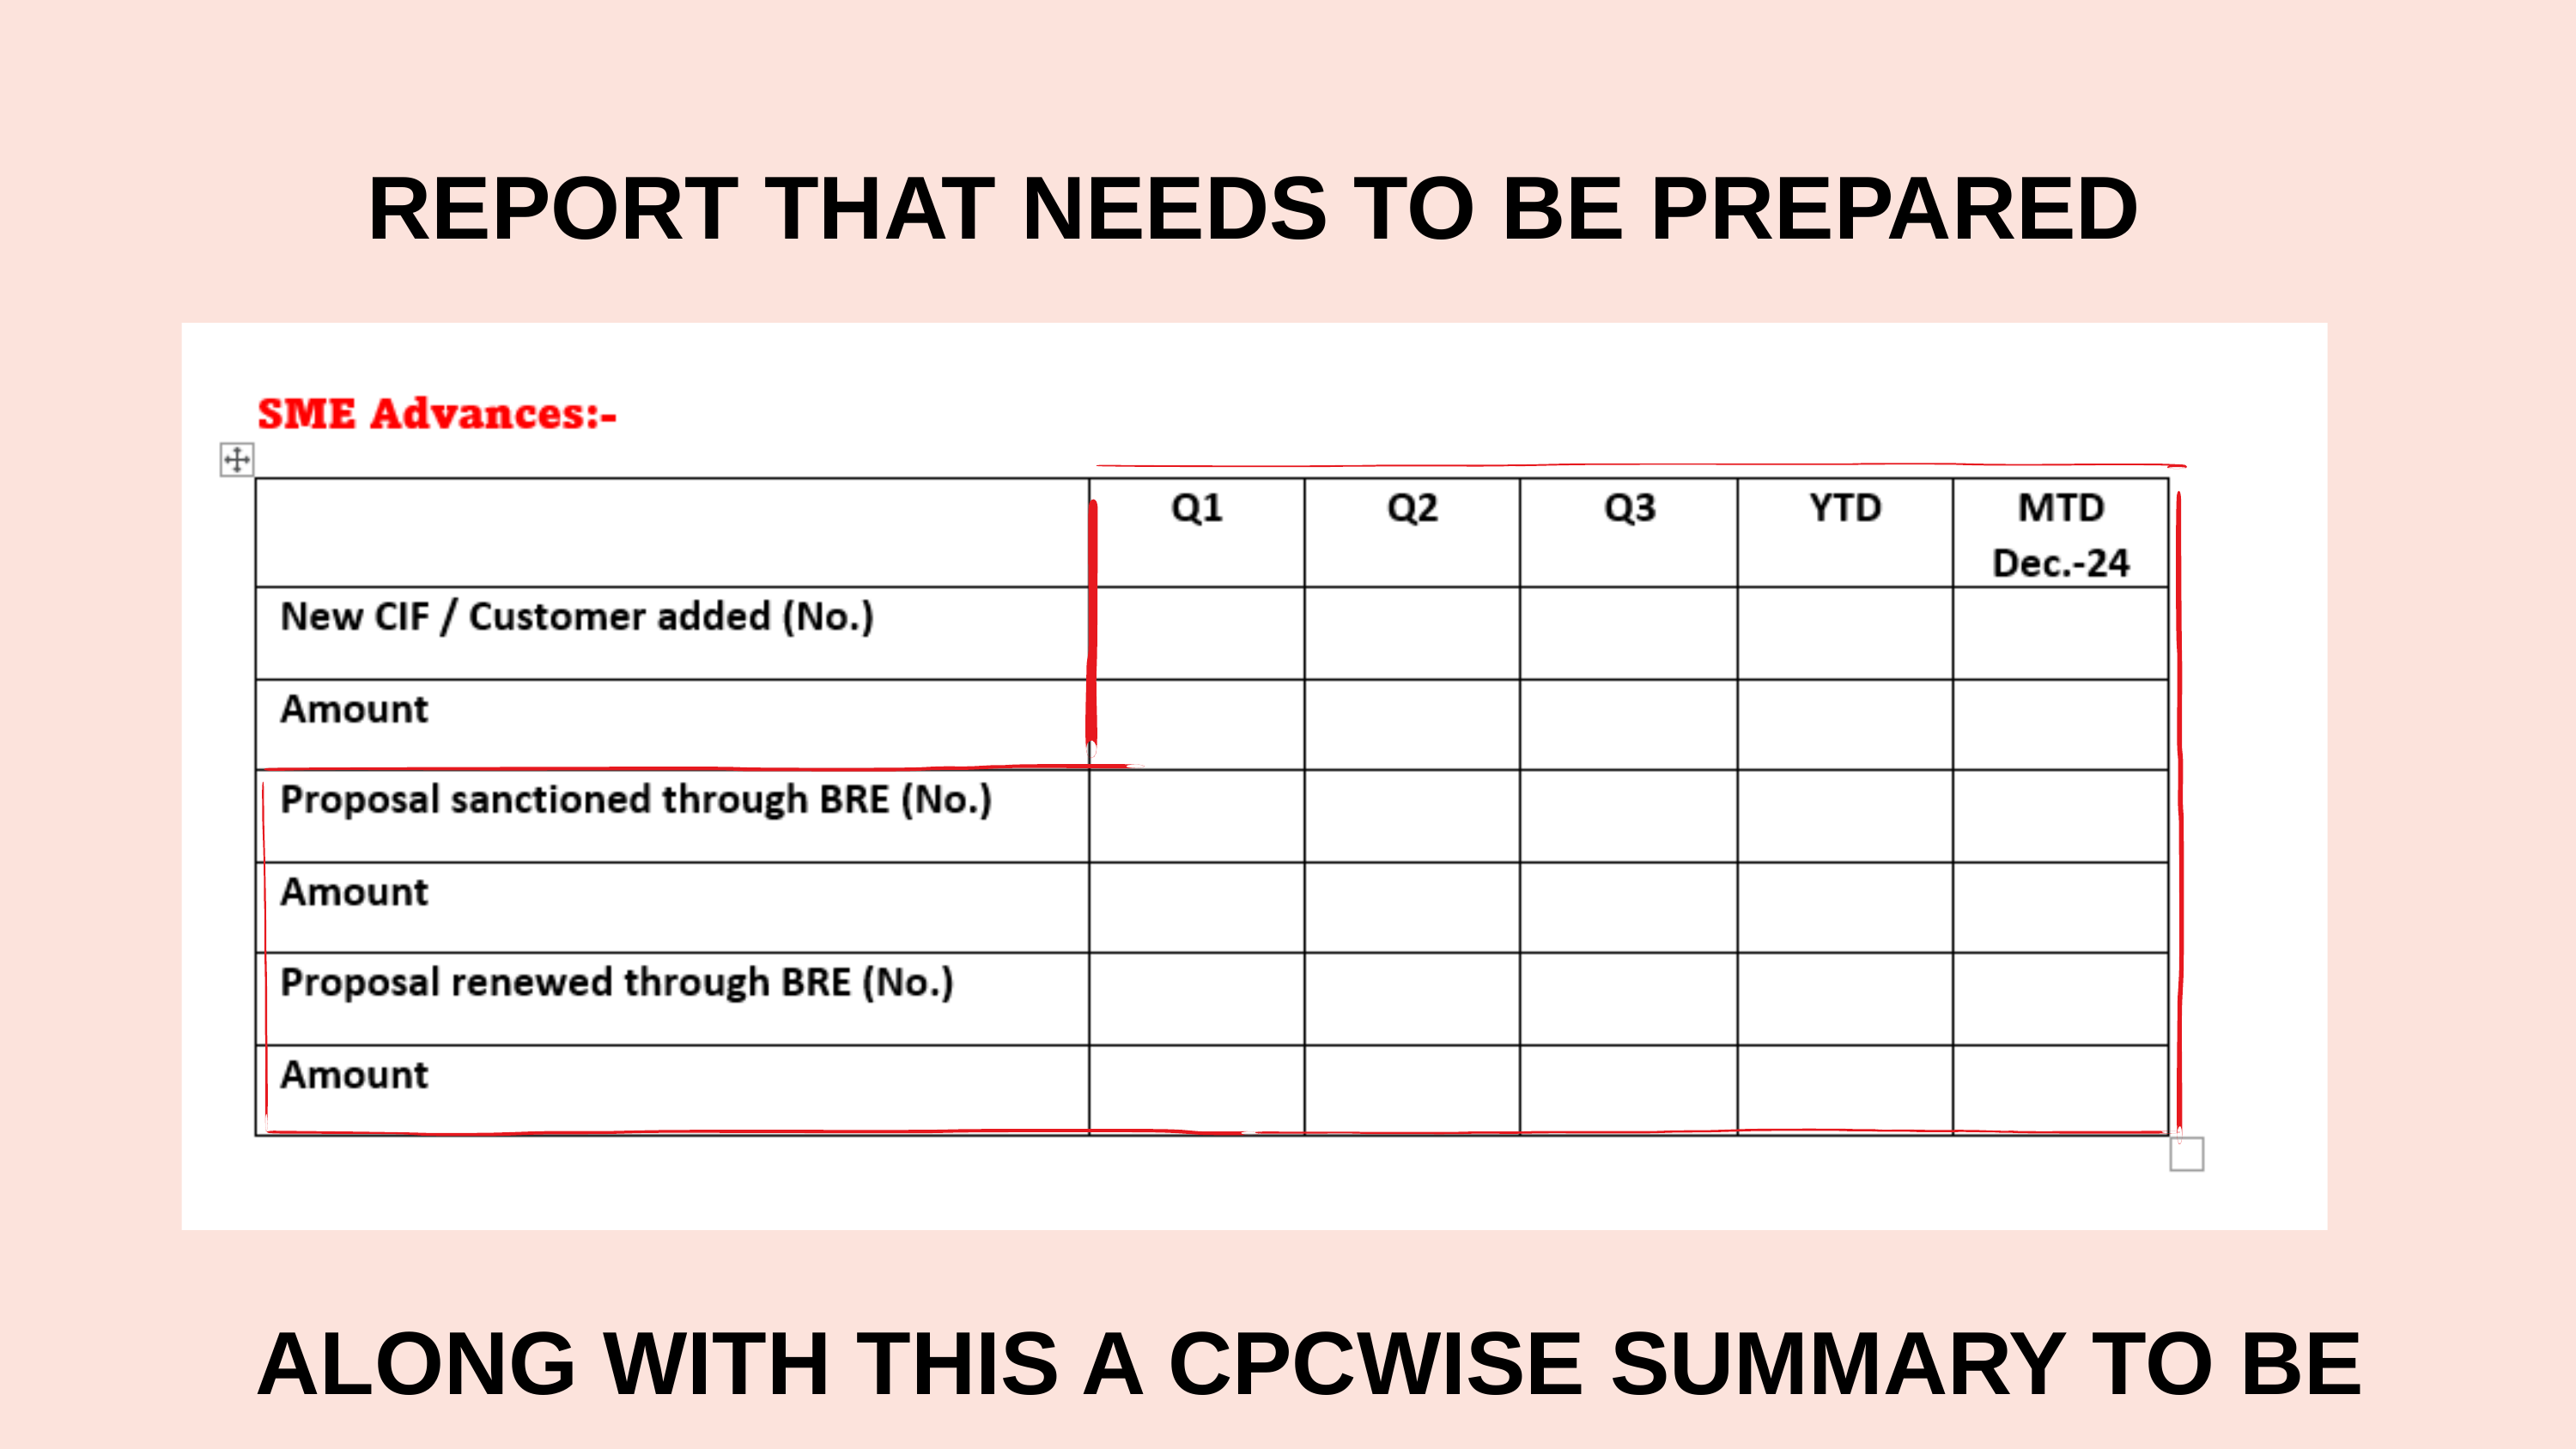

REPORT THAT NEEDS TO BE PREPARED

ALONG WITH THIS A CPCWISE SUMMARY TO BE PREPARED